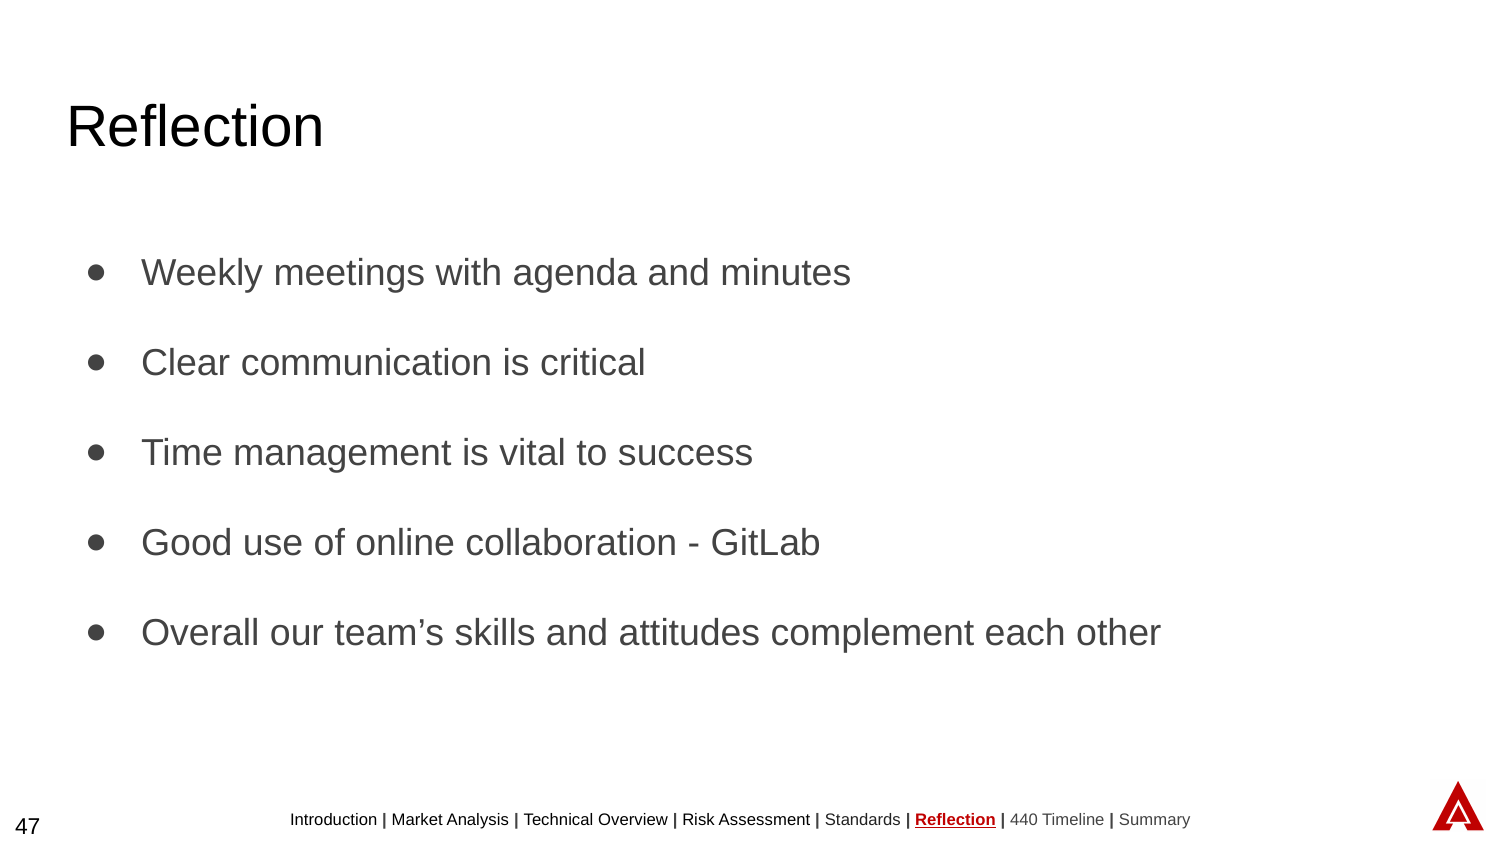

# Reflection
Weekly meetings with agenda and minutes
Clear communication is critical
Time management is vital to success
Good use of online collaboration - GitLab
Overall our team’s skills and attitudes complement each other
Introduction | Market Analysis | Technical Overview | Risk Assessment | Standards | Reflection | 440 Timeline | Summary
47